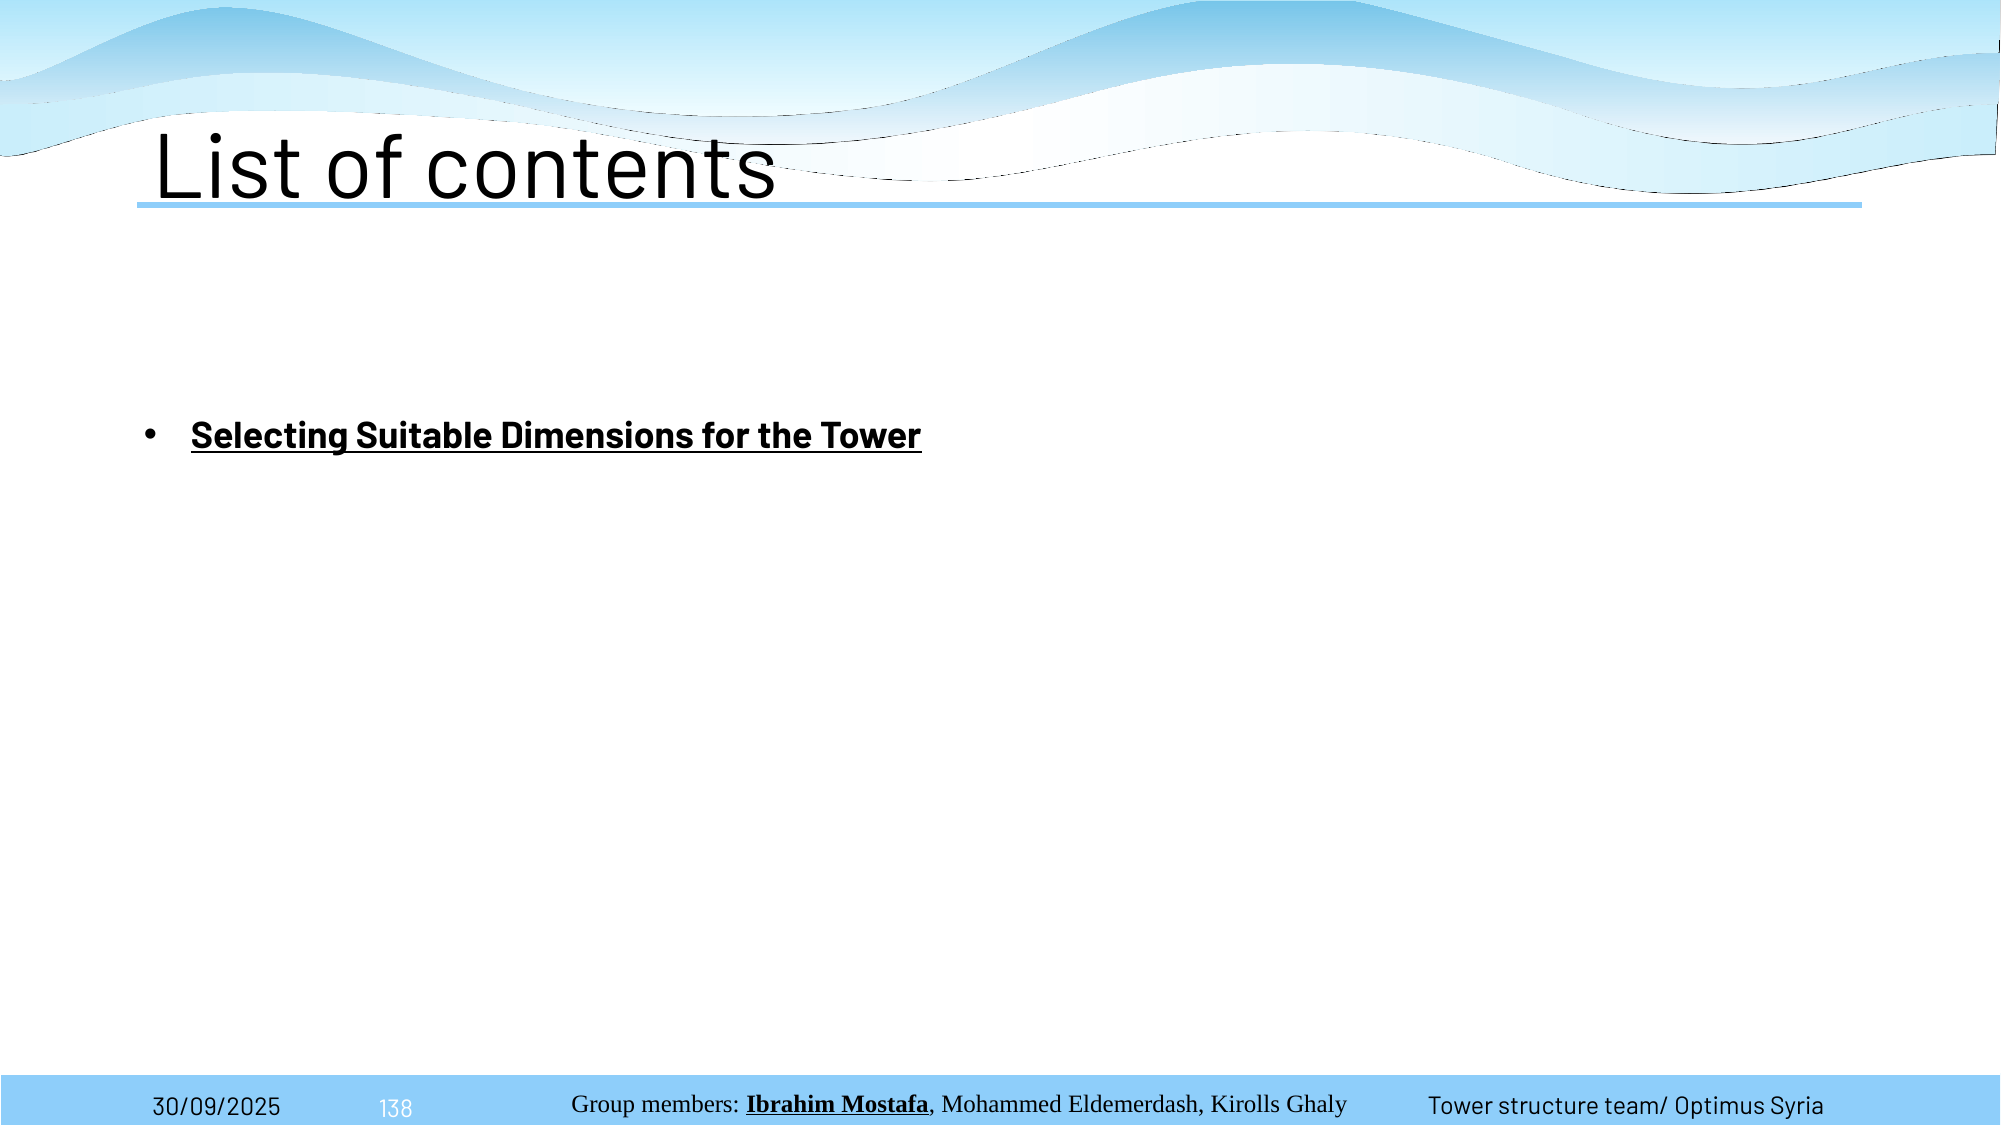

# List of contents
Selecting Suitable Dimensions for the Tower
Tower structure team/ Optimus Syria
30/09/2025
138
Group members: Ibrahim Mostafa, Mohammed Eldemerdash, Kirolls Ghaly